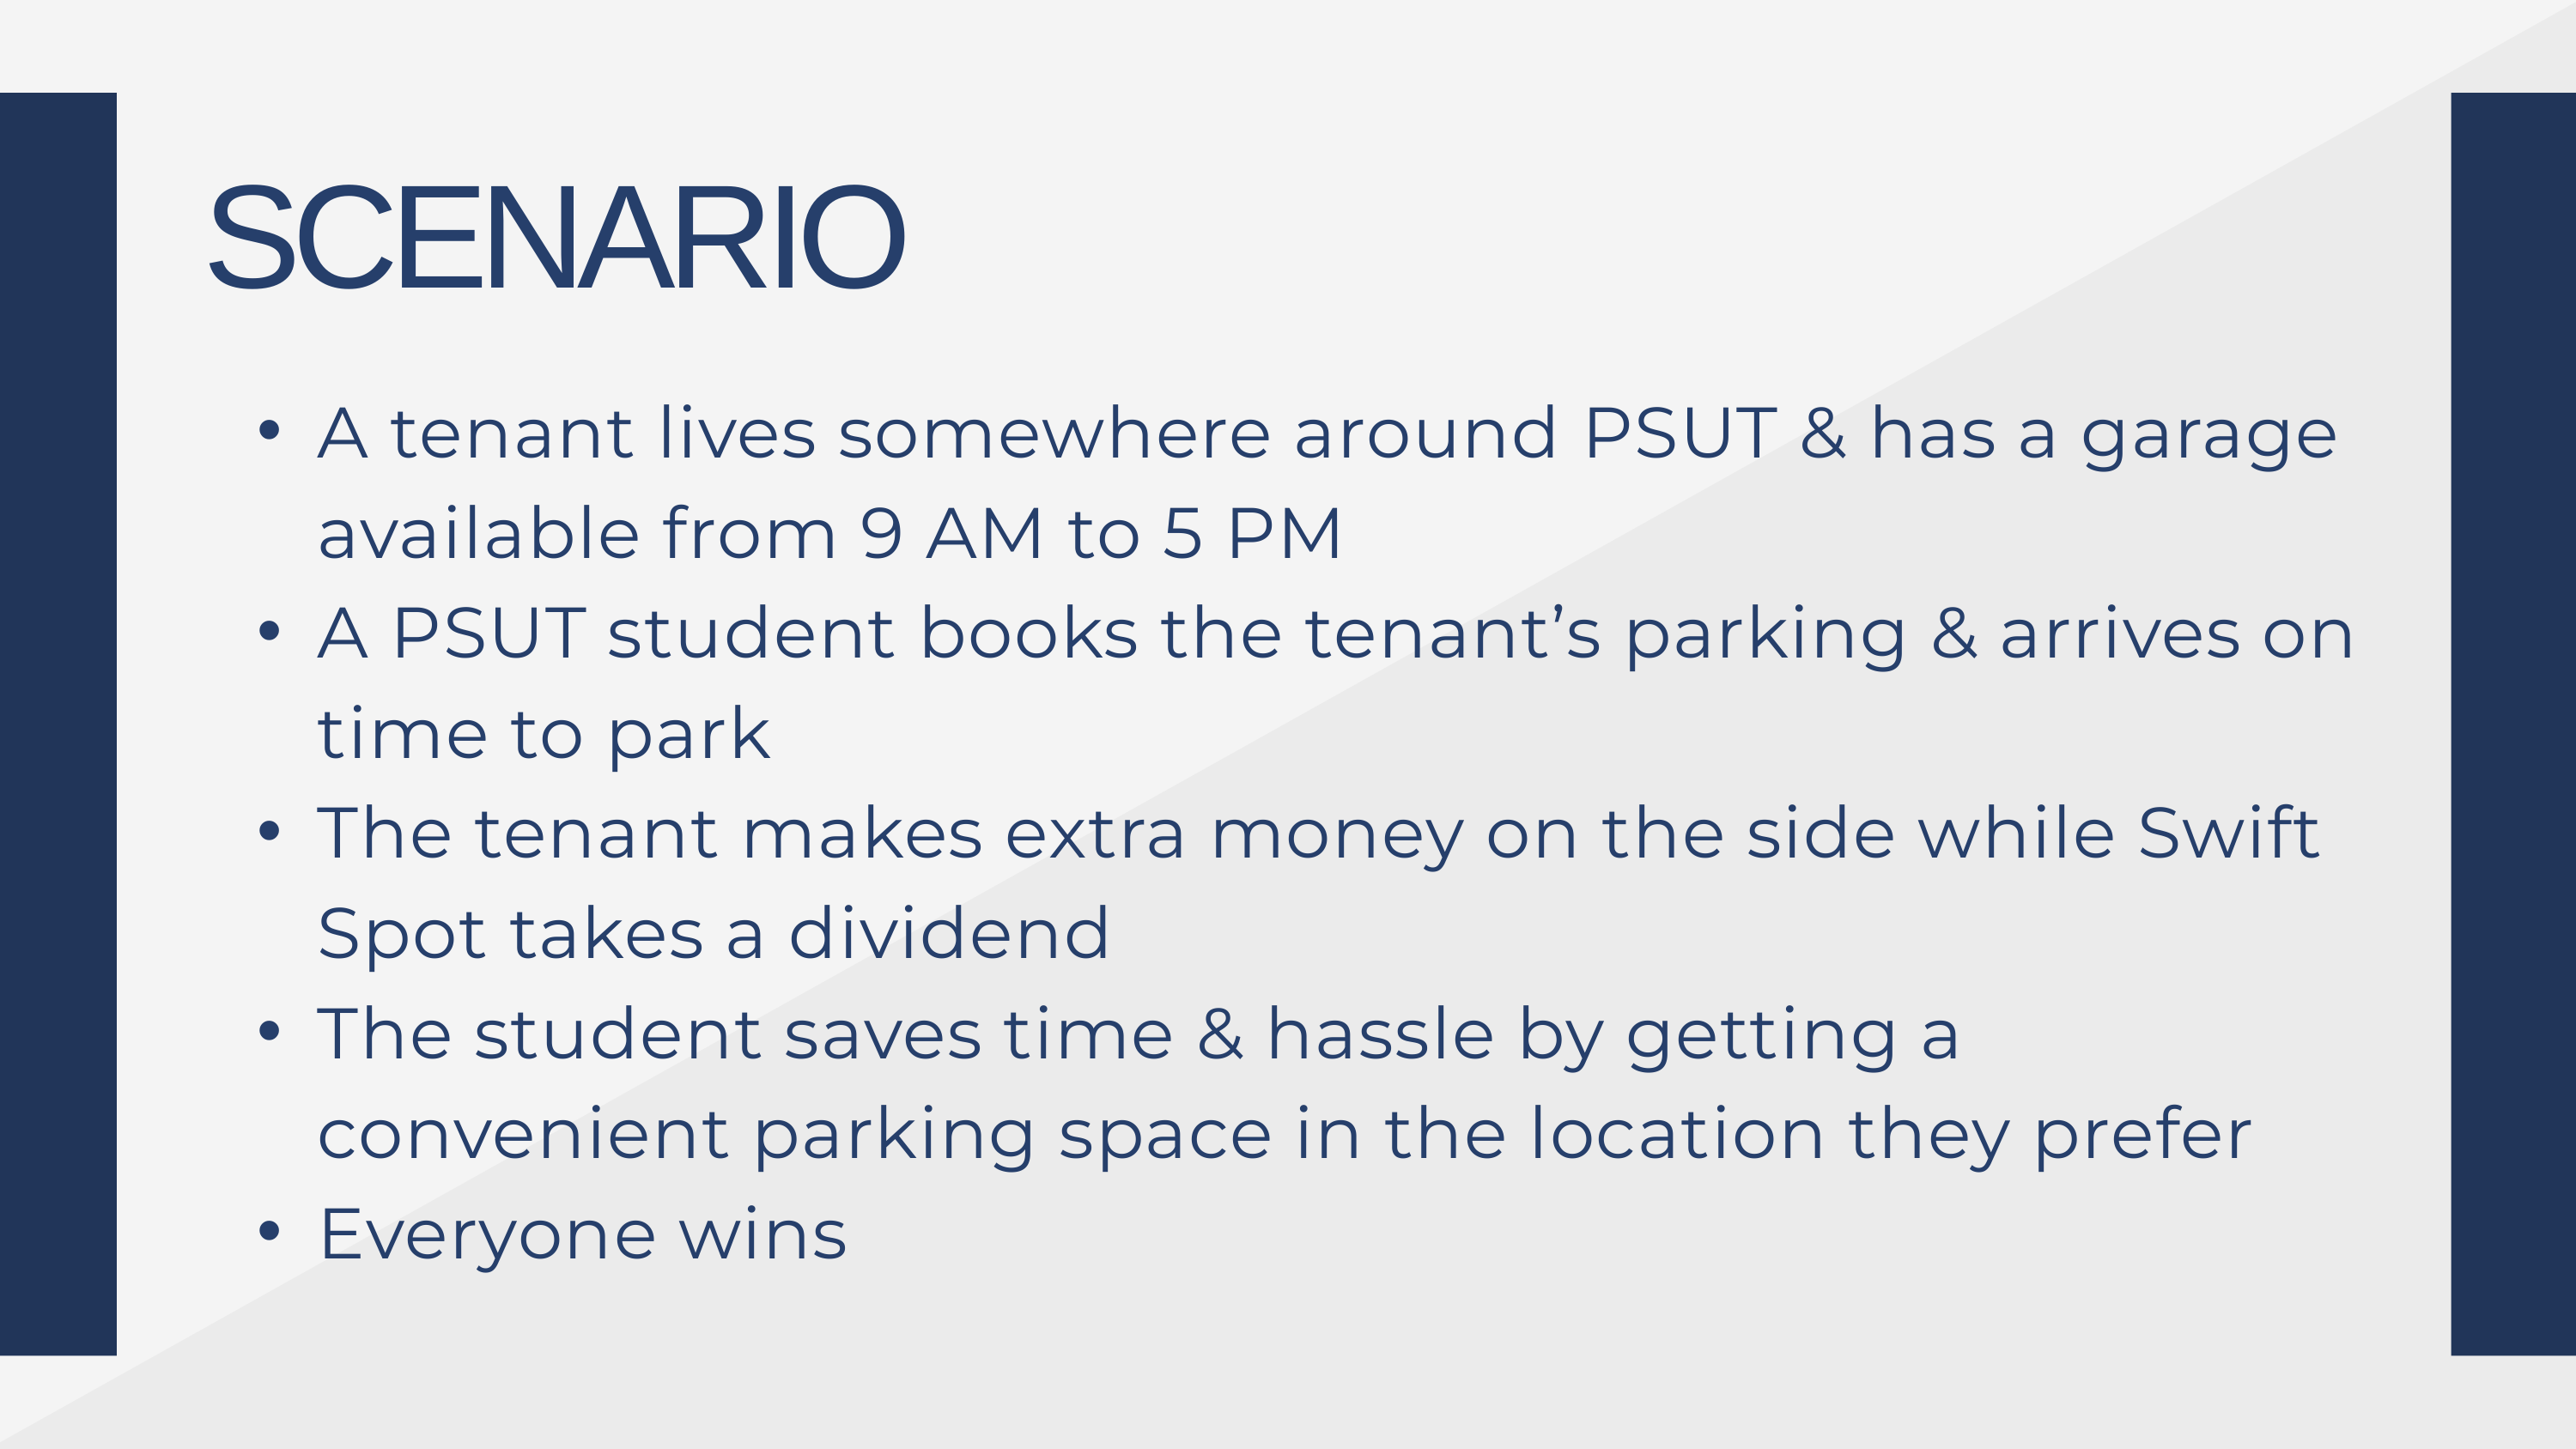

SCENARIO
A tenant lives somewhere around PSUT & has a garage available from 9 AM to 5 PM
A PSUT student books the tenant’s parking & arrives on time to park
The tenant makes extra money on the side while Swift Spot takes a dividend
The student saves time & hassle by getting a convenient parking space in the location they prefer
Everyone wins